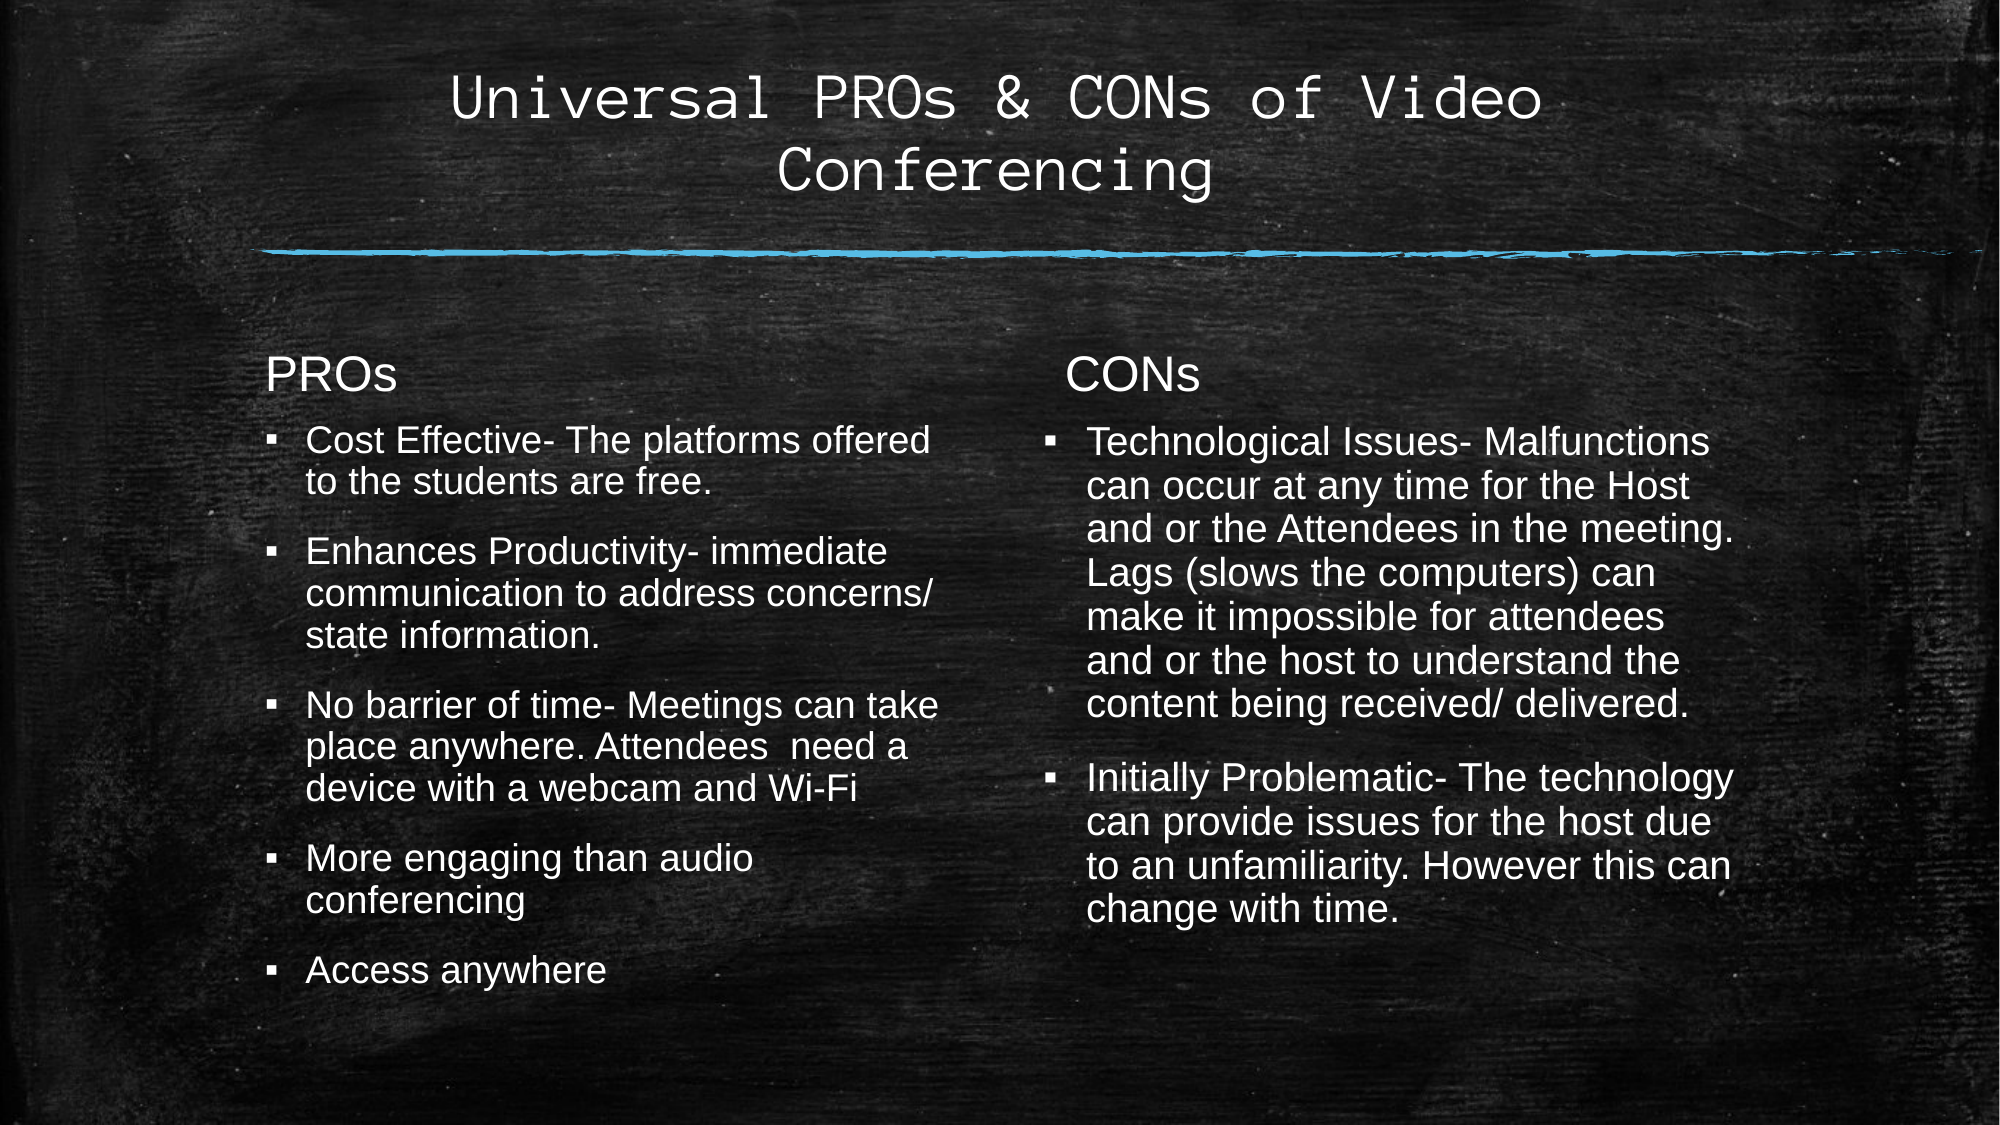

# Universal PROs & CONs of Video Conferencing
PROs
CONs
Cost Effective- The platforms offered to the students are free.
Enhances Productivity- immediate communication to address concerns/ state information.
No barrier of time- Meetings can take place anywhere. Attendees  need a device with a webcam and Wi-Fi
More engaging than audio conferencing
Access anywhere
Technological Issues- Malfunctions can occur at any time for the Host and or the Attendees in the meeting. Lags (slows the computers) can make it impossible for attendees and or the host to understand the content being received/ delivered.
Initially Problematic- The technology can provide issues for the host due to an unfamiliarity. However this can change with time.